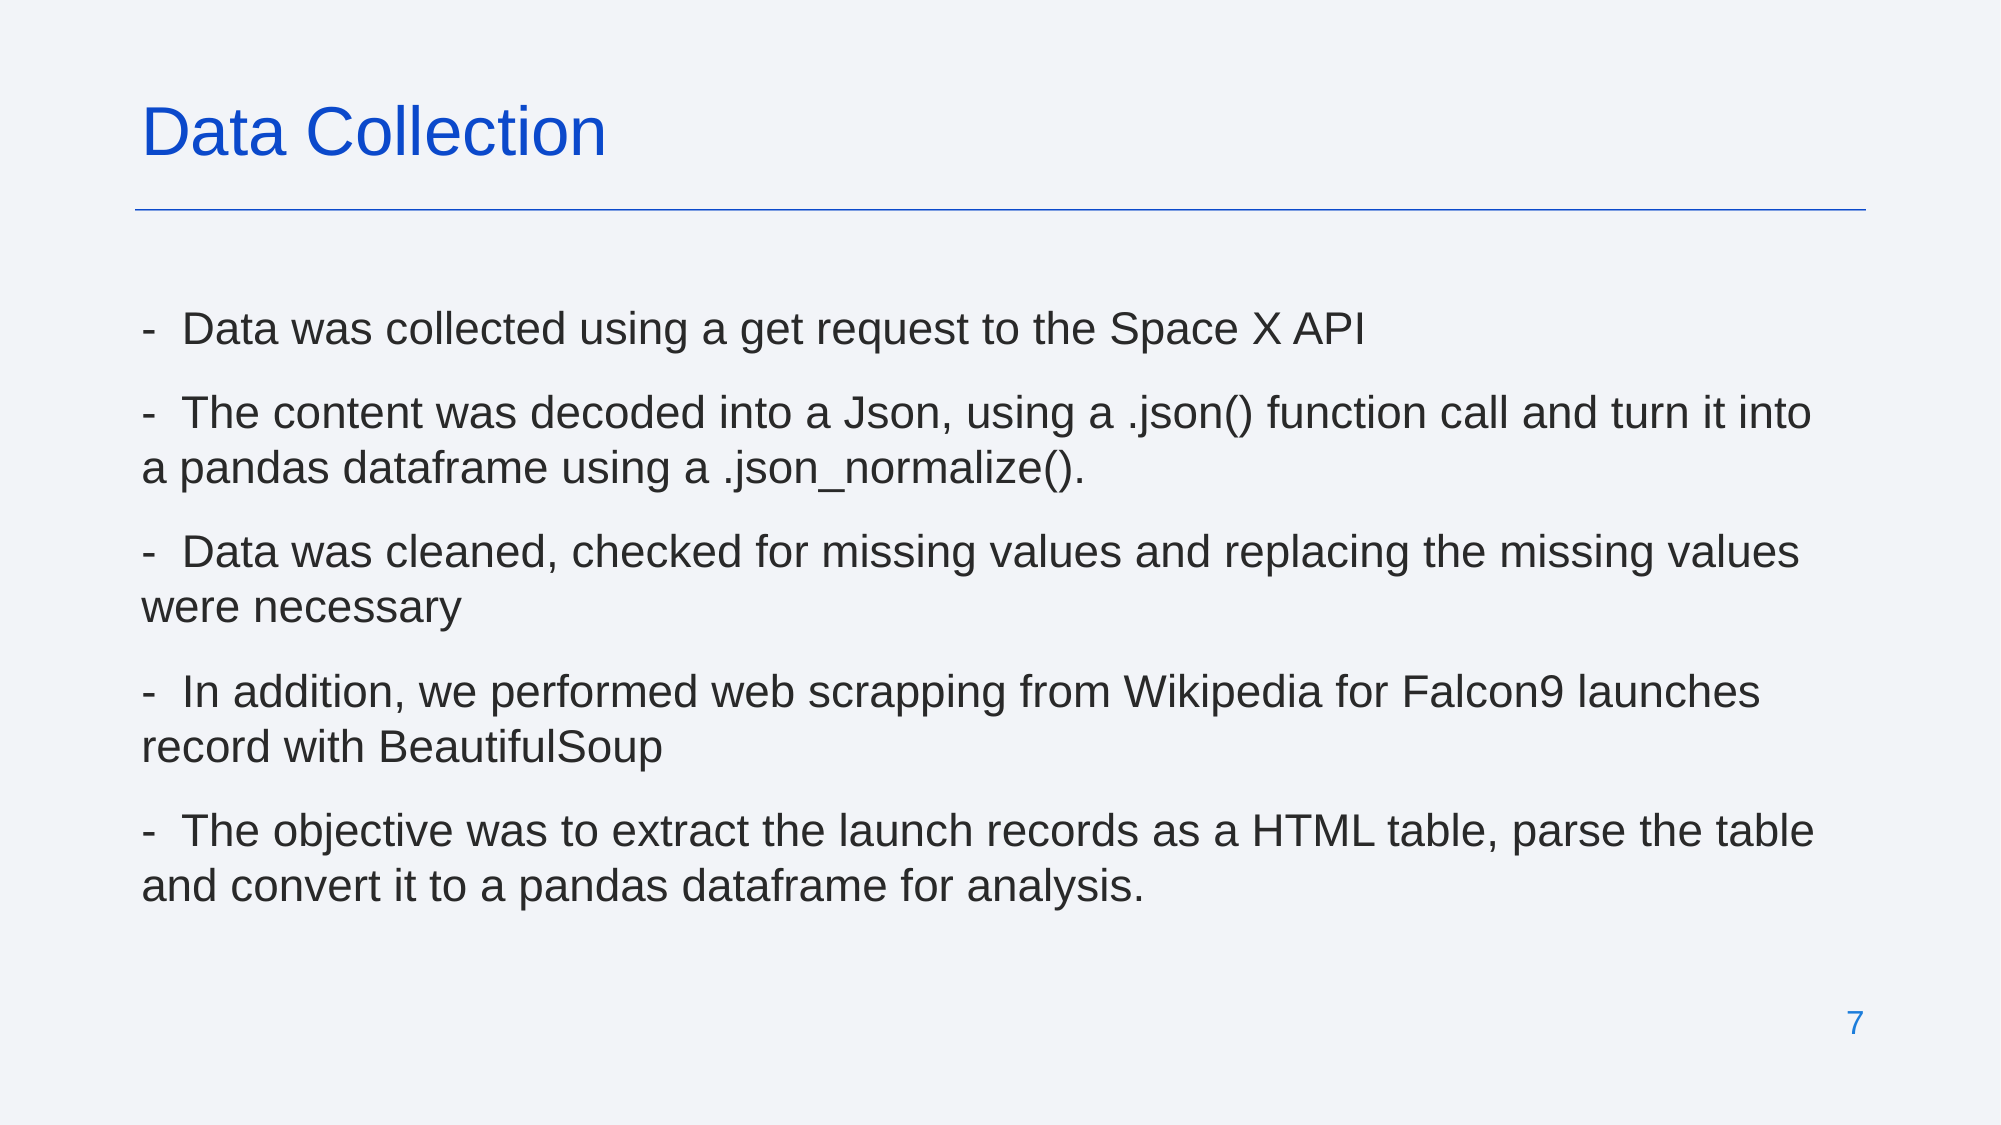

Data Collection
-  Data was collected using a get request to the Space X API
-  The content was decoded into a Json, using a .json() function call and turn it into a pandas dataframe using a .json_normalize().
-  Data was cleaned, checked for missing values and replacing the missing values were necessary
-  In addition, we performed web scrapping from Wikipedia for Falcon9 launches record with BeautifulSoup
-  The objective was to extract the launch records as a HTML table, parse the table and convert it to a pandas dataframe for analysis.

7